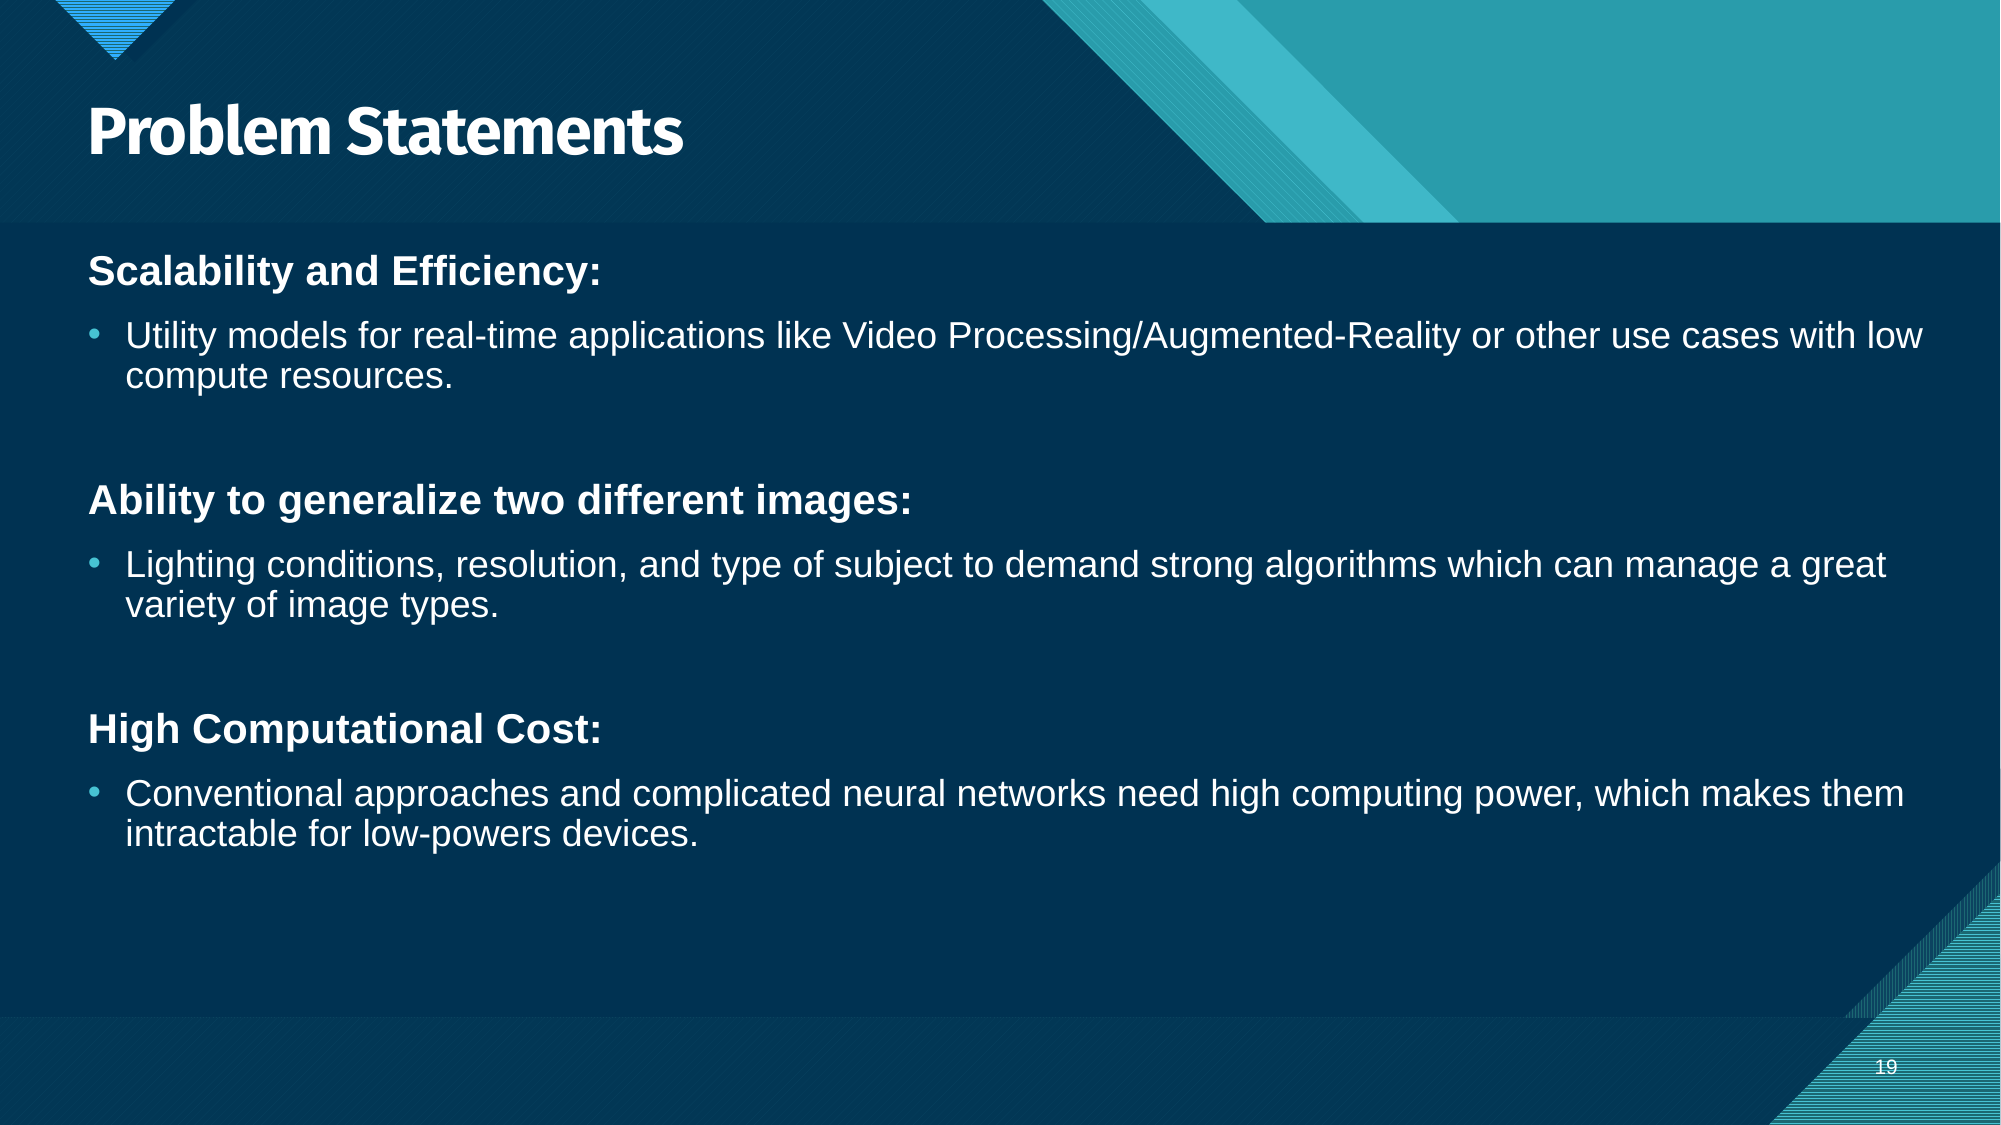

# Problem Statements
Scalability and Efficiency:
Utility models for real-time applications like Video Processing/Augmented-Reality or other use cases with low compute resources.

Ability to generalize two different images:
Lighting conditions, resolution, and type of subject to demand strong algorithms which can manage a great variety of image types.

High Computational Cost:
Conventional approaches and complicated neural networks need high computing power, which makes them intractable for low-powers devices.

19